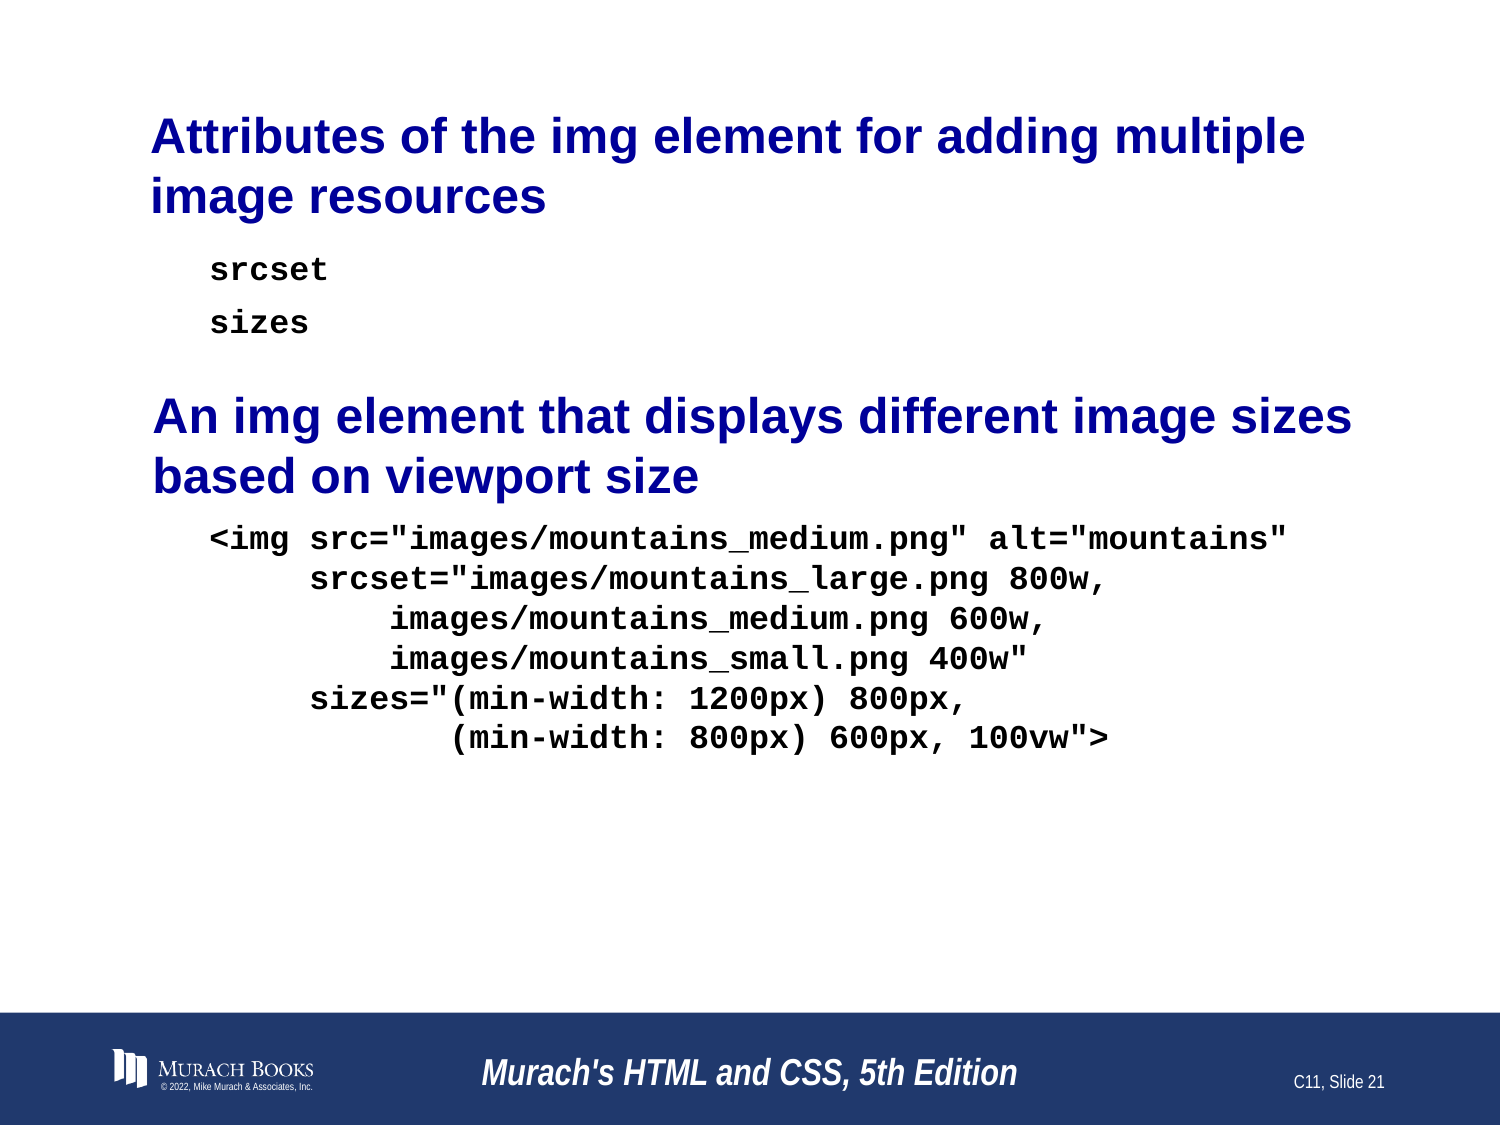

# Attributes of the img element for adding multiple image resources
srcset
sizes
An img element that displays different image sizes based on viewport size
<img src="images/mountains_medium.png" alt="mountains"
     srcset="images/mountains_large.png 800w,
         images/mountains_medium.png 600w,
         images/mountains_small.png 400w"
     sizes="(min-width: 1200px) 800px,
            (min-width: 800px) 600px, 100vw">

© 2022, Mike Murach & Associates, Inc.
Murach's HTML and CSS, 5th Edition

C11, Slide 21